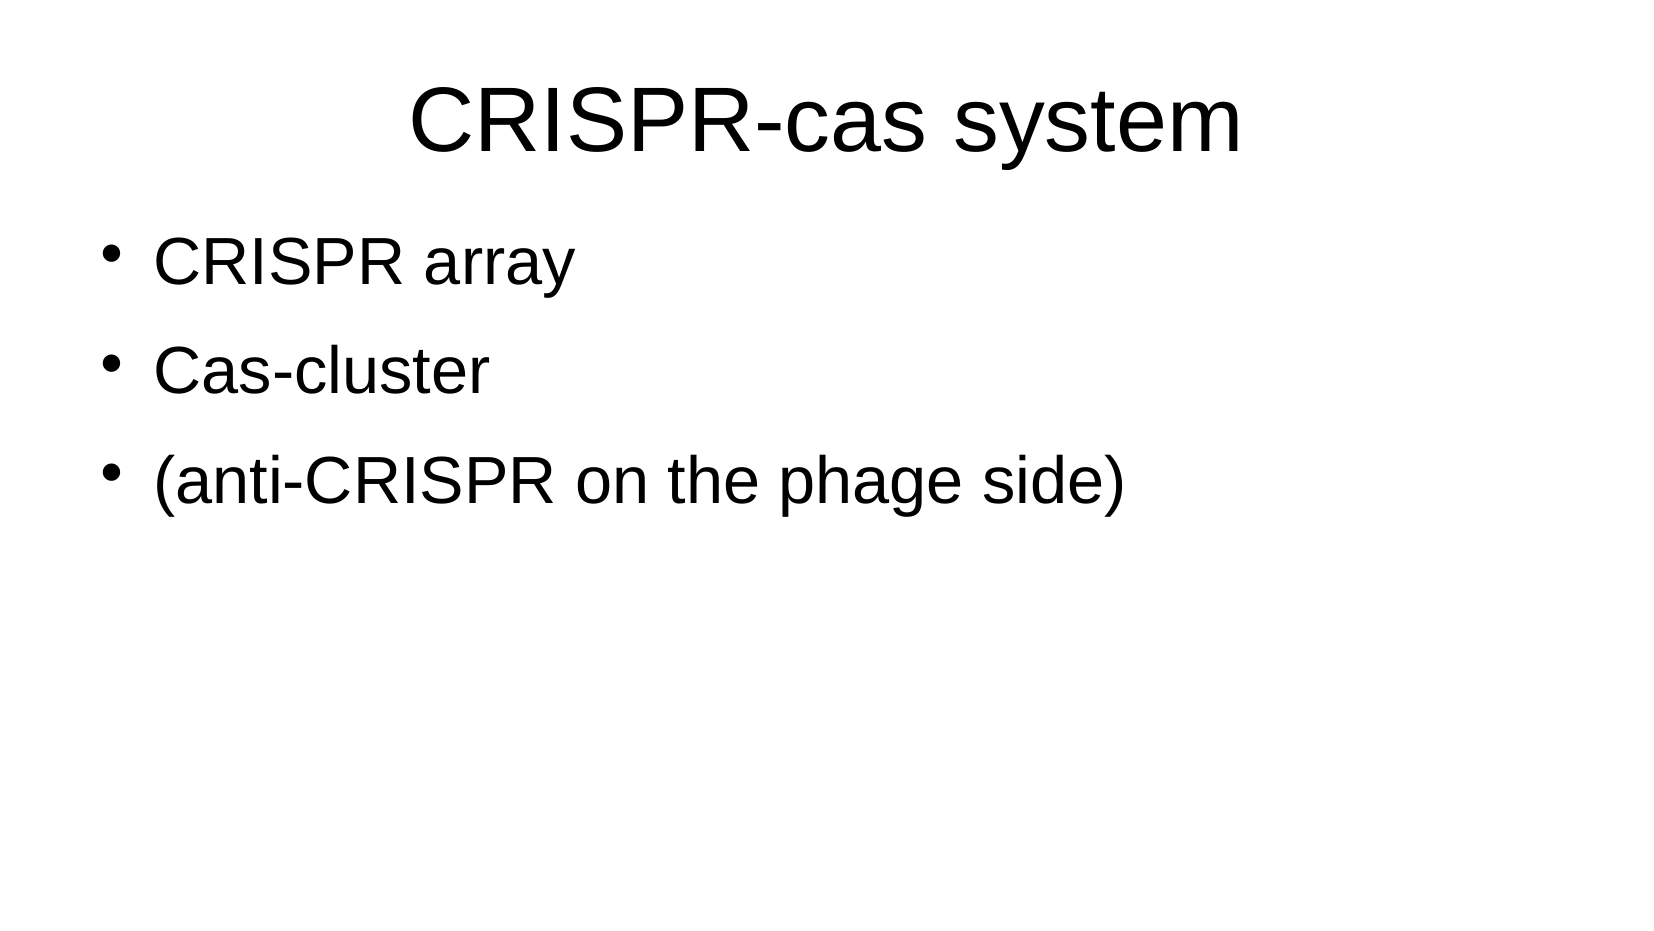

CRISPR-cas system
CRISPR array
Cas-cluster
(anti-CRISPR on the phage side)